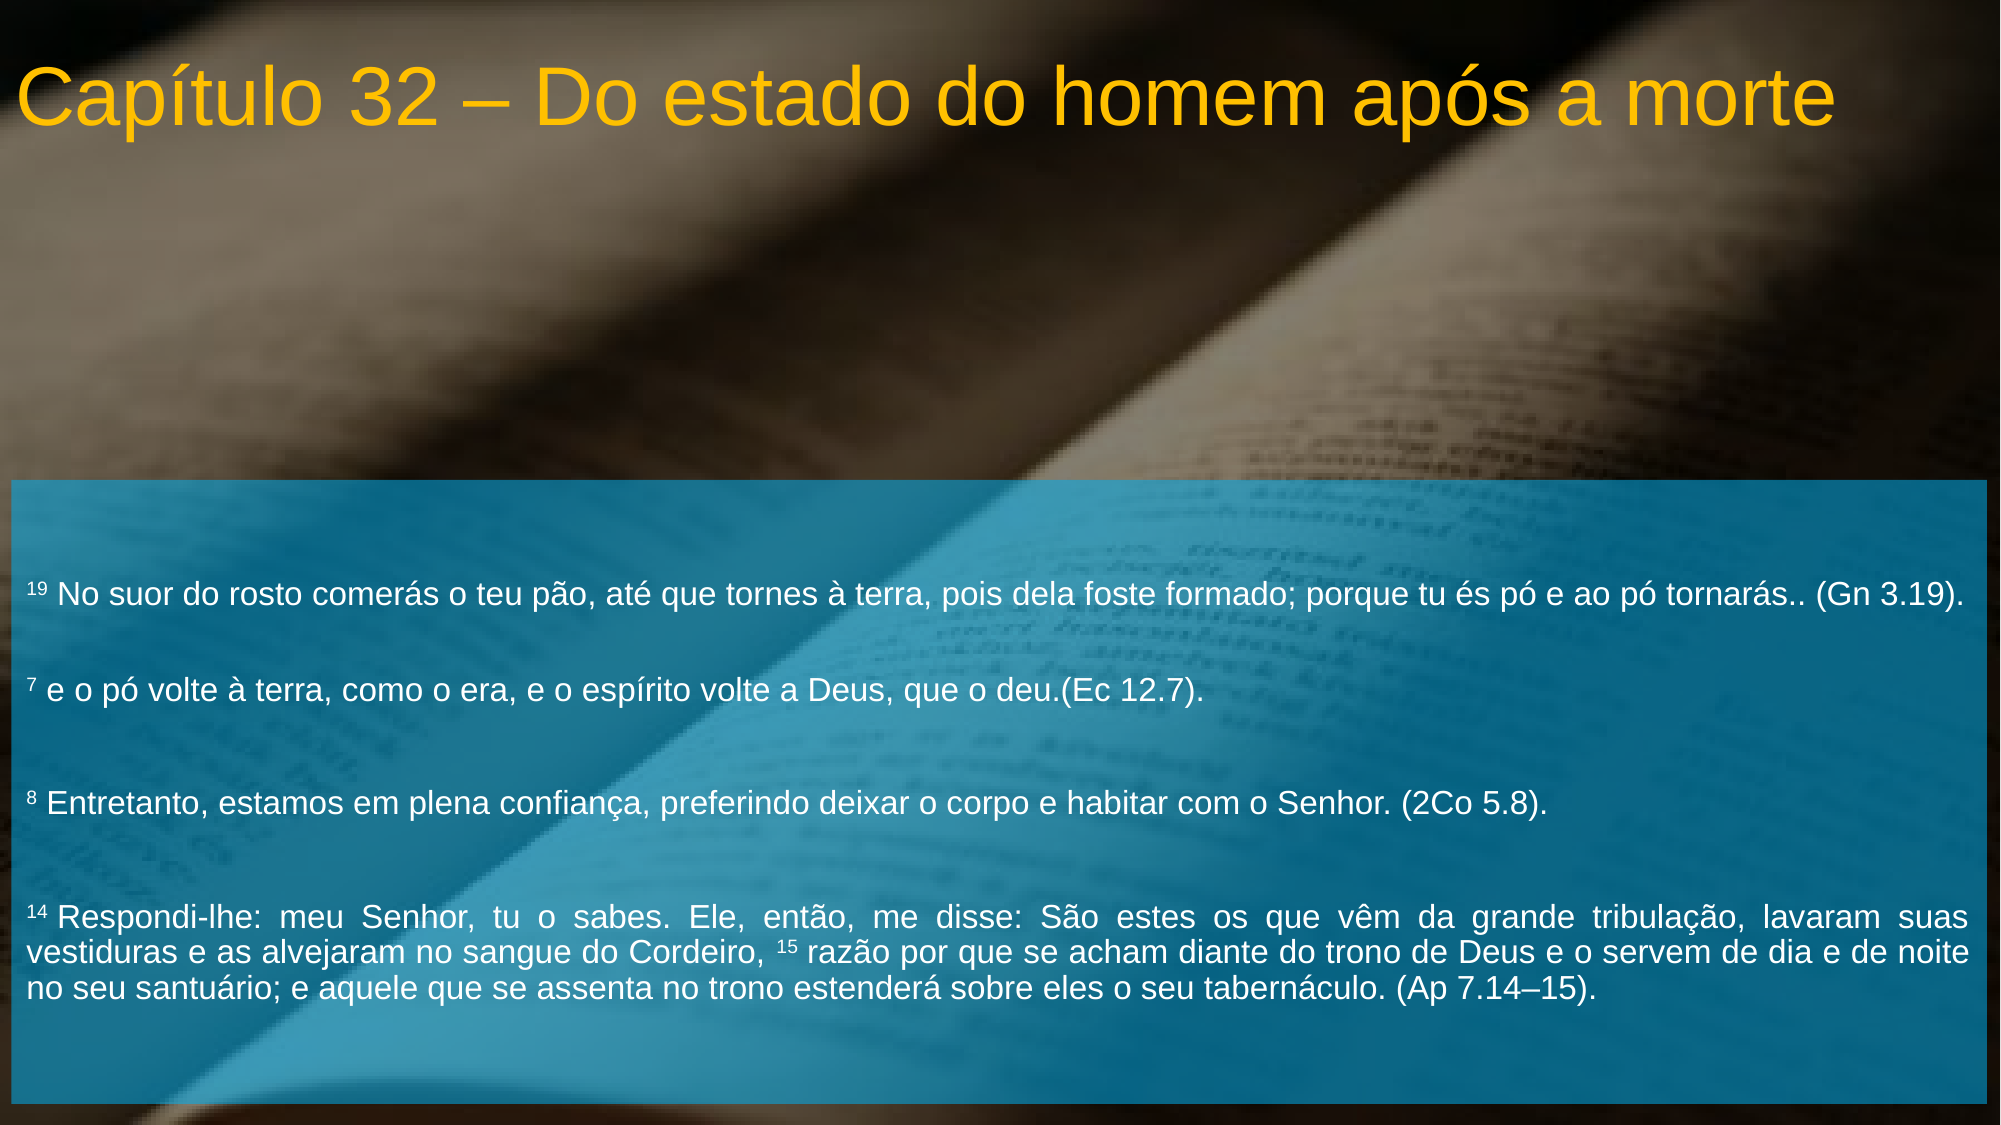

Capítulo 32 – Do estado do homem após a morte
19 No suor do rosto comerás o teu pão, até que tornes à terra, pois dela foste formado; porque tu és pó e ao pó tornarás.. (Gn 3.19).

7 e o pó volte à terra, como o era, e o espírito volte a Deus, que o deu.(Ec 12.7).

8 Entretanto, estamos em plena confiança, preferindo deixar o corpo e habitar com o Senhor. (2Co 5.8).

14 Respondi-lhe: meu Senhor, tu o sabes. Ele, então, me disse: São estes os que vêm da grande tribulação, lavaram suas vestiduras e as alvejaram no sangue do Cordeiro, 15 razão por que se acham diante do trono de Deus e o servem de dia e de noite no seu santuário; e aquele que se assenta no trono estenderá sobre eles o seu tabernáculo. (Ap 7.14–15).